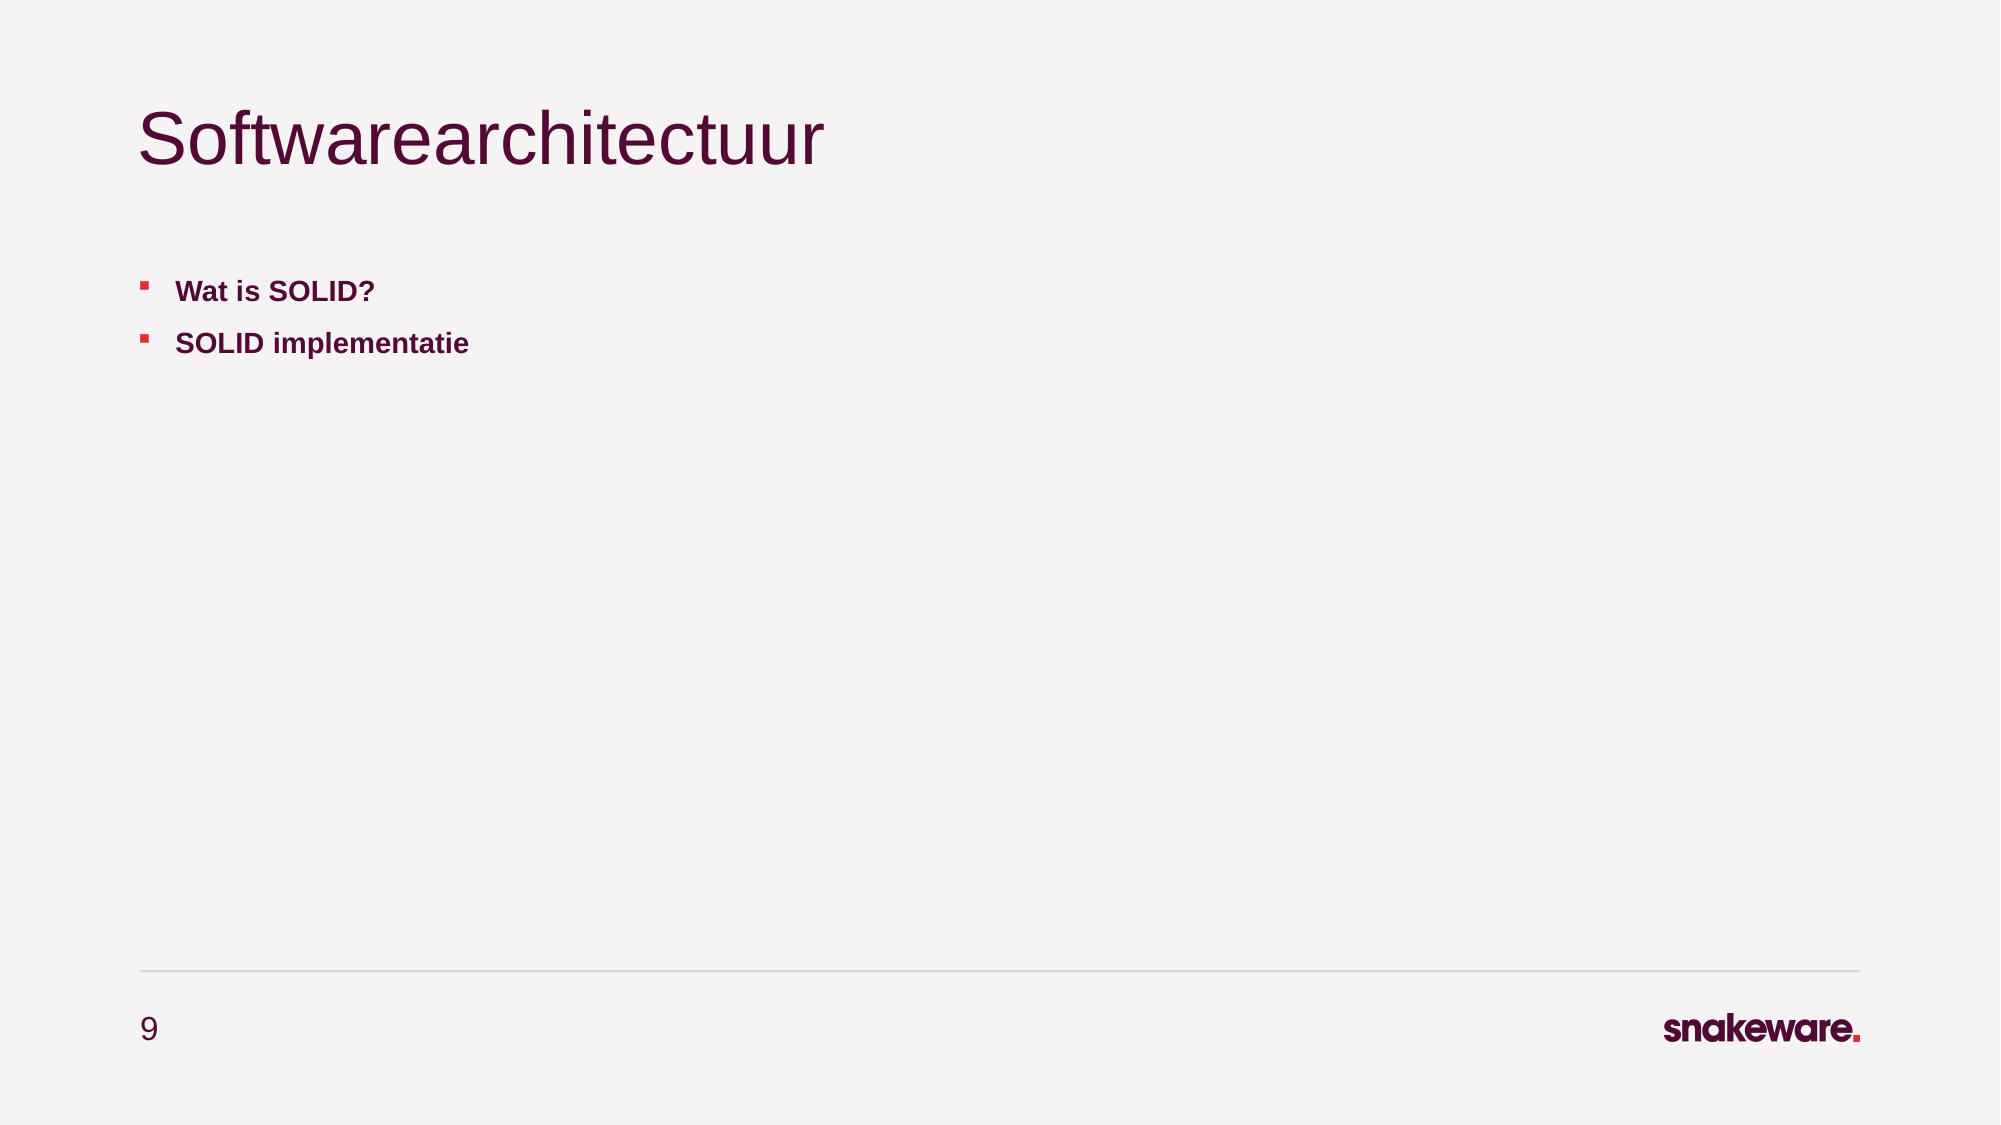

# Softwarearchitectuur

Wat is SOLID?
SOLID implementatie